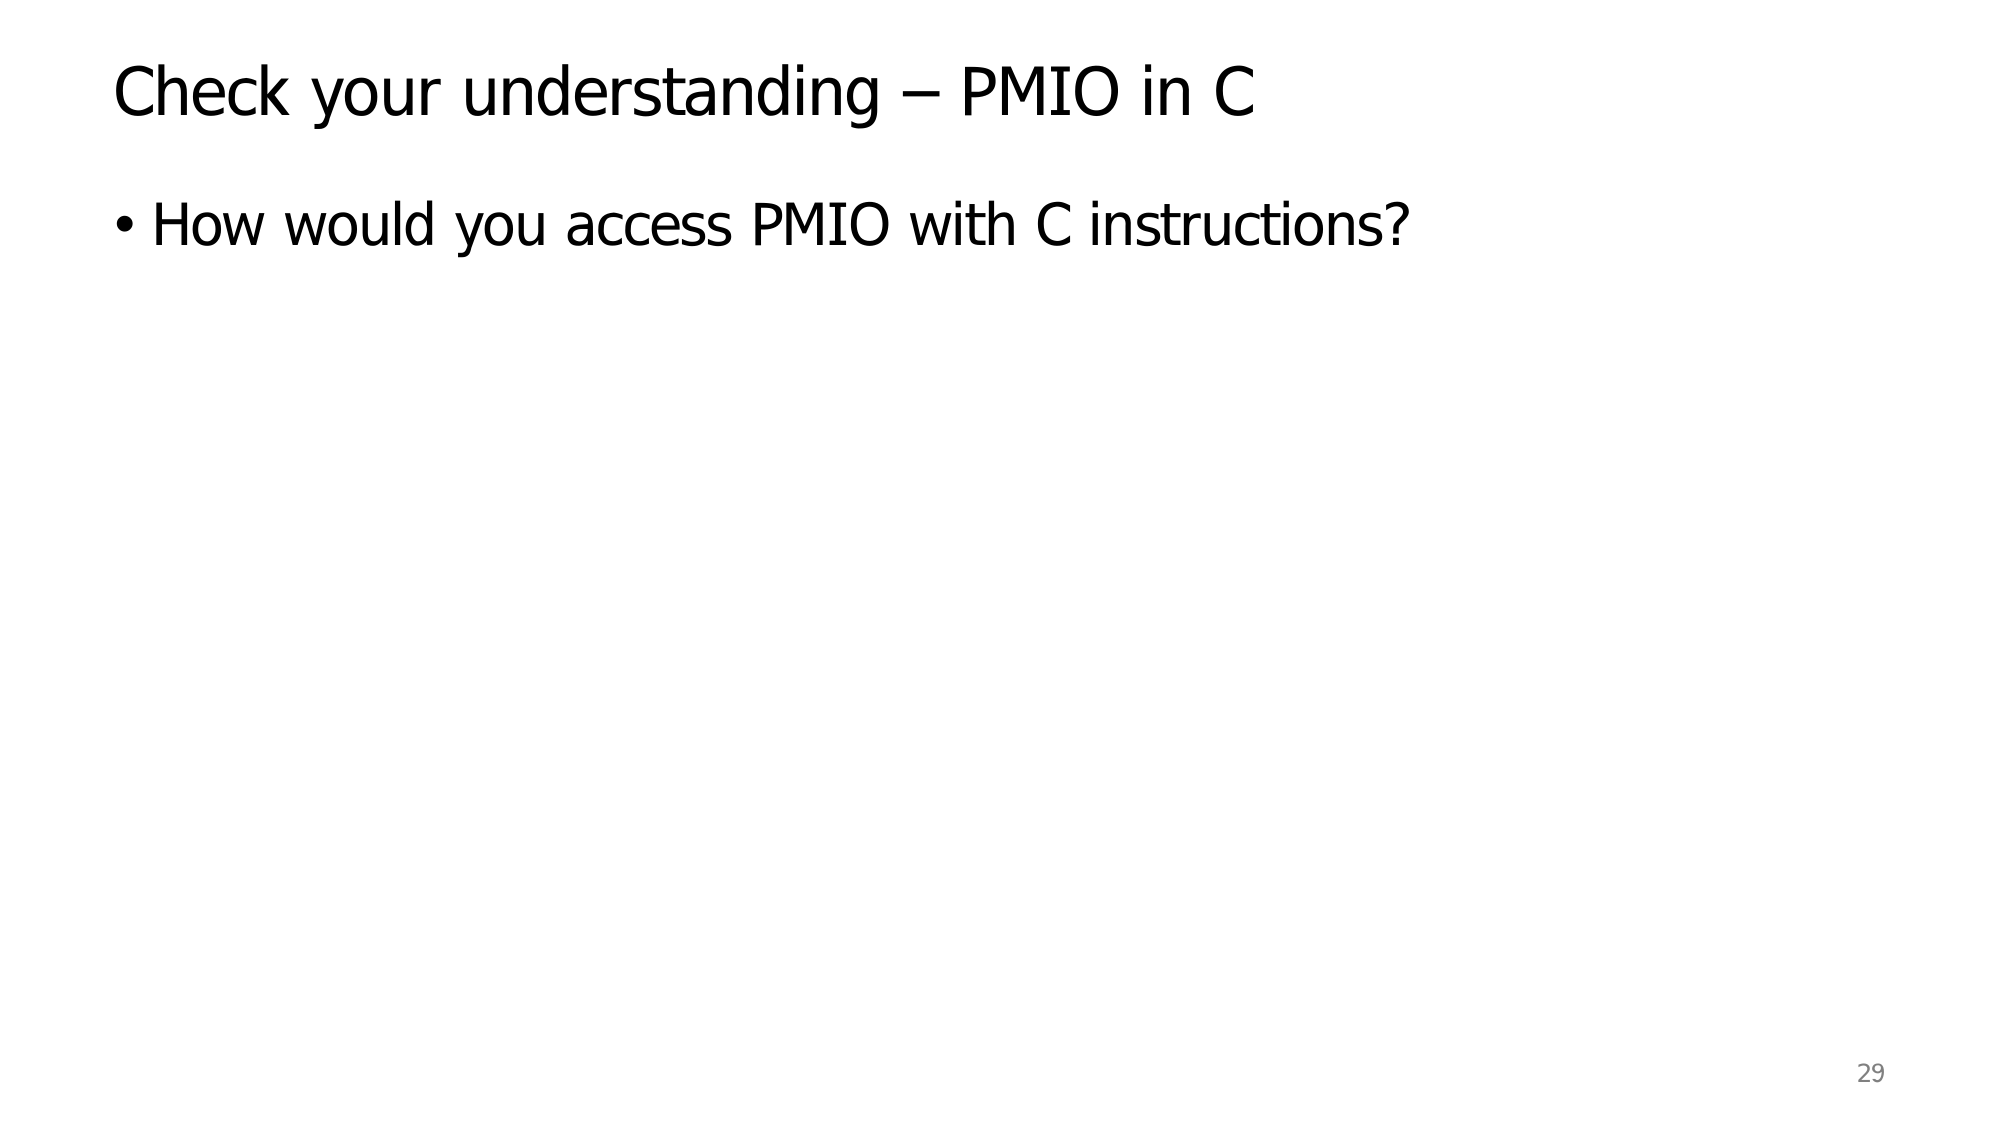

# Check your understanding – PMIO in C
How would you access PMIO with C instructions?

29